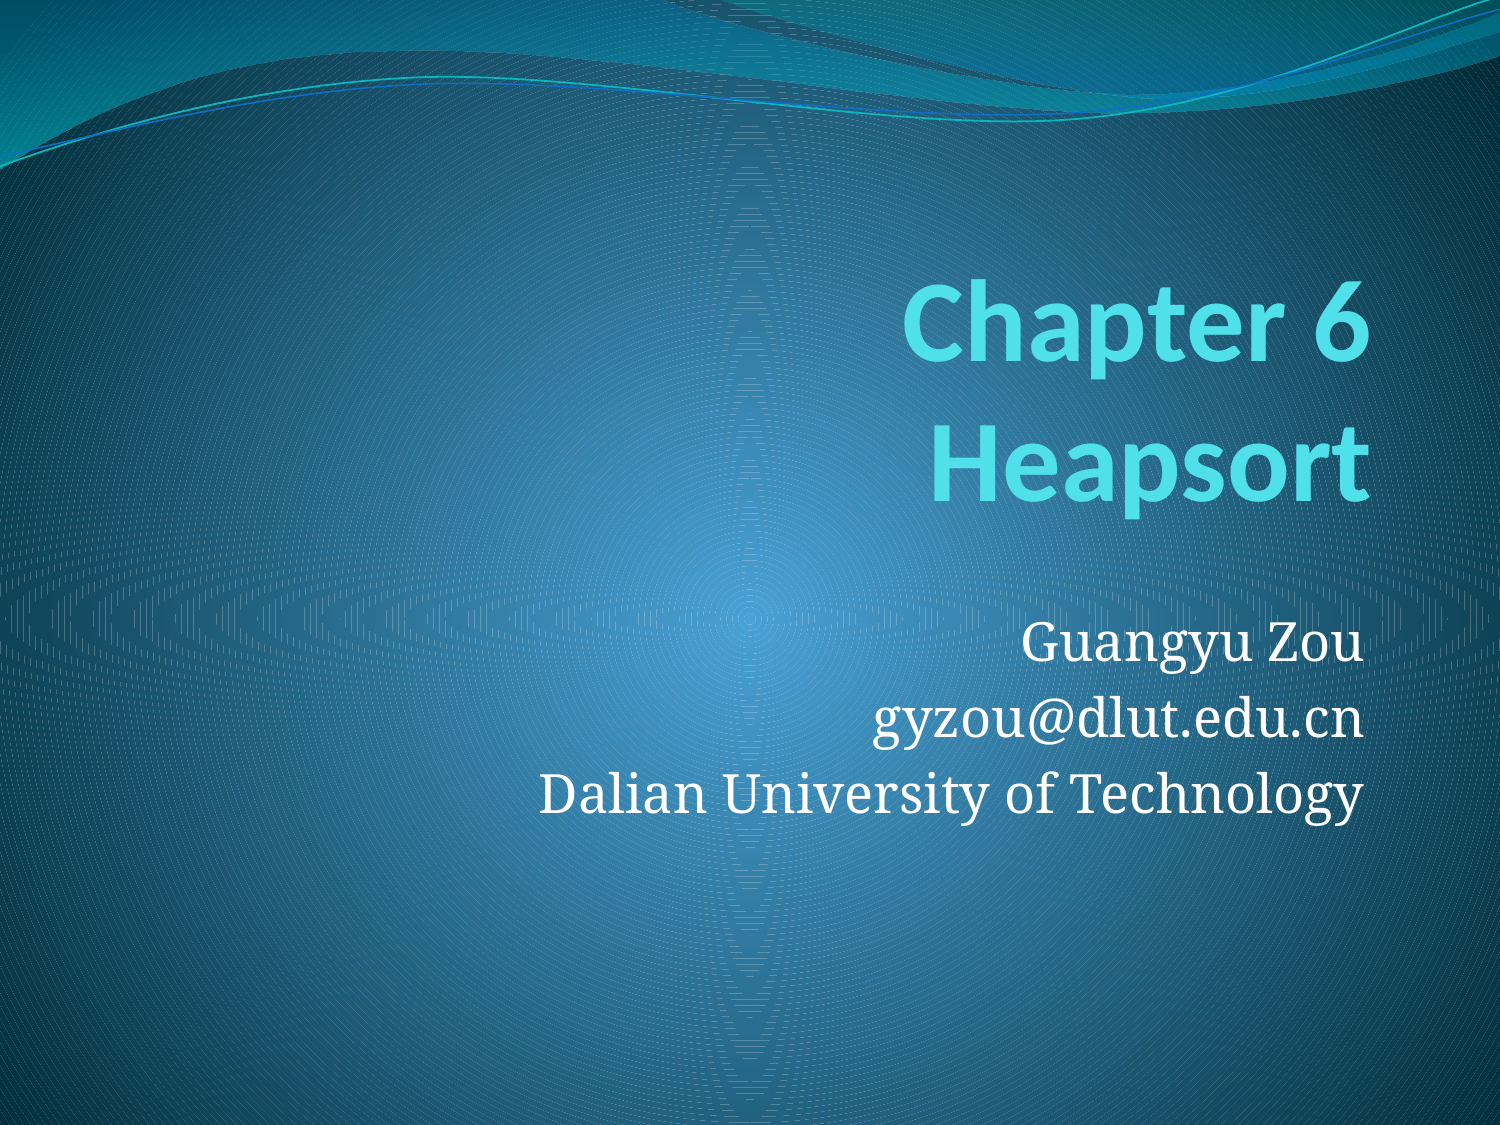

# Chapter 6 Heapsort
Guangyu Zou
gyzou@dlut.edu.cn
Dalian University of Technology